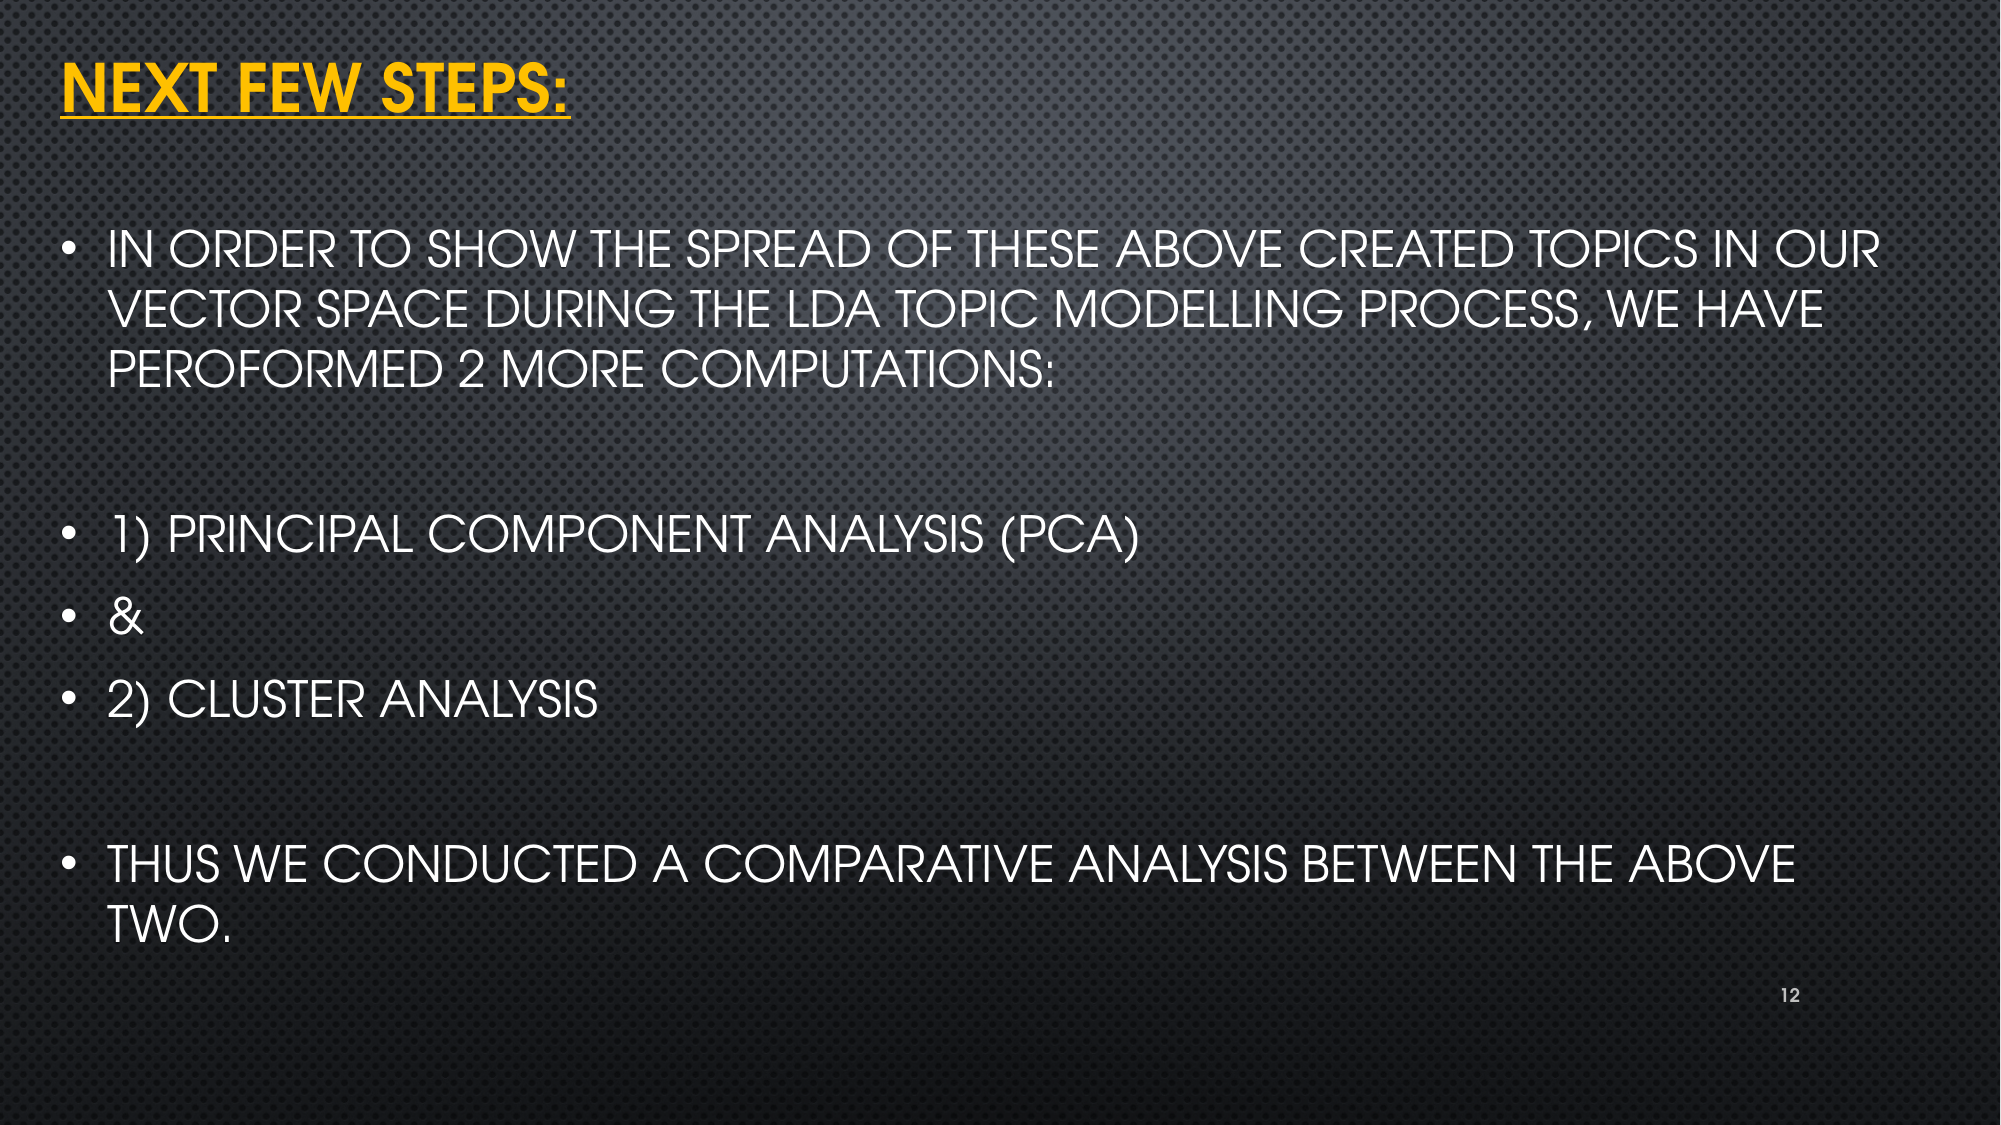

# NEXT FEW STEPS:
IN ORDER TO SHOW THE SPREAD OF THESE ABOVE CREATED TOPICS IN OUR VECTOR SPACE DURING THE LDA TOPIC MODELLING PROCESS, WE HAVE PEROFORMED 2 MORE COMPUTATIONS:

1) PRINCIPAL COMPONENT ANALYSIS (PCA)
&
2) CLUSTER ANALYSIS

Thus we conducted a comparative analysis between the above two.
12